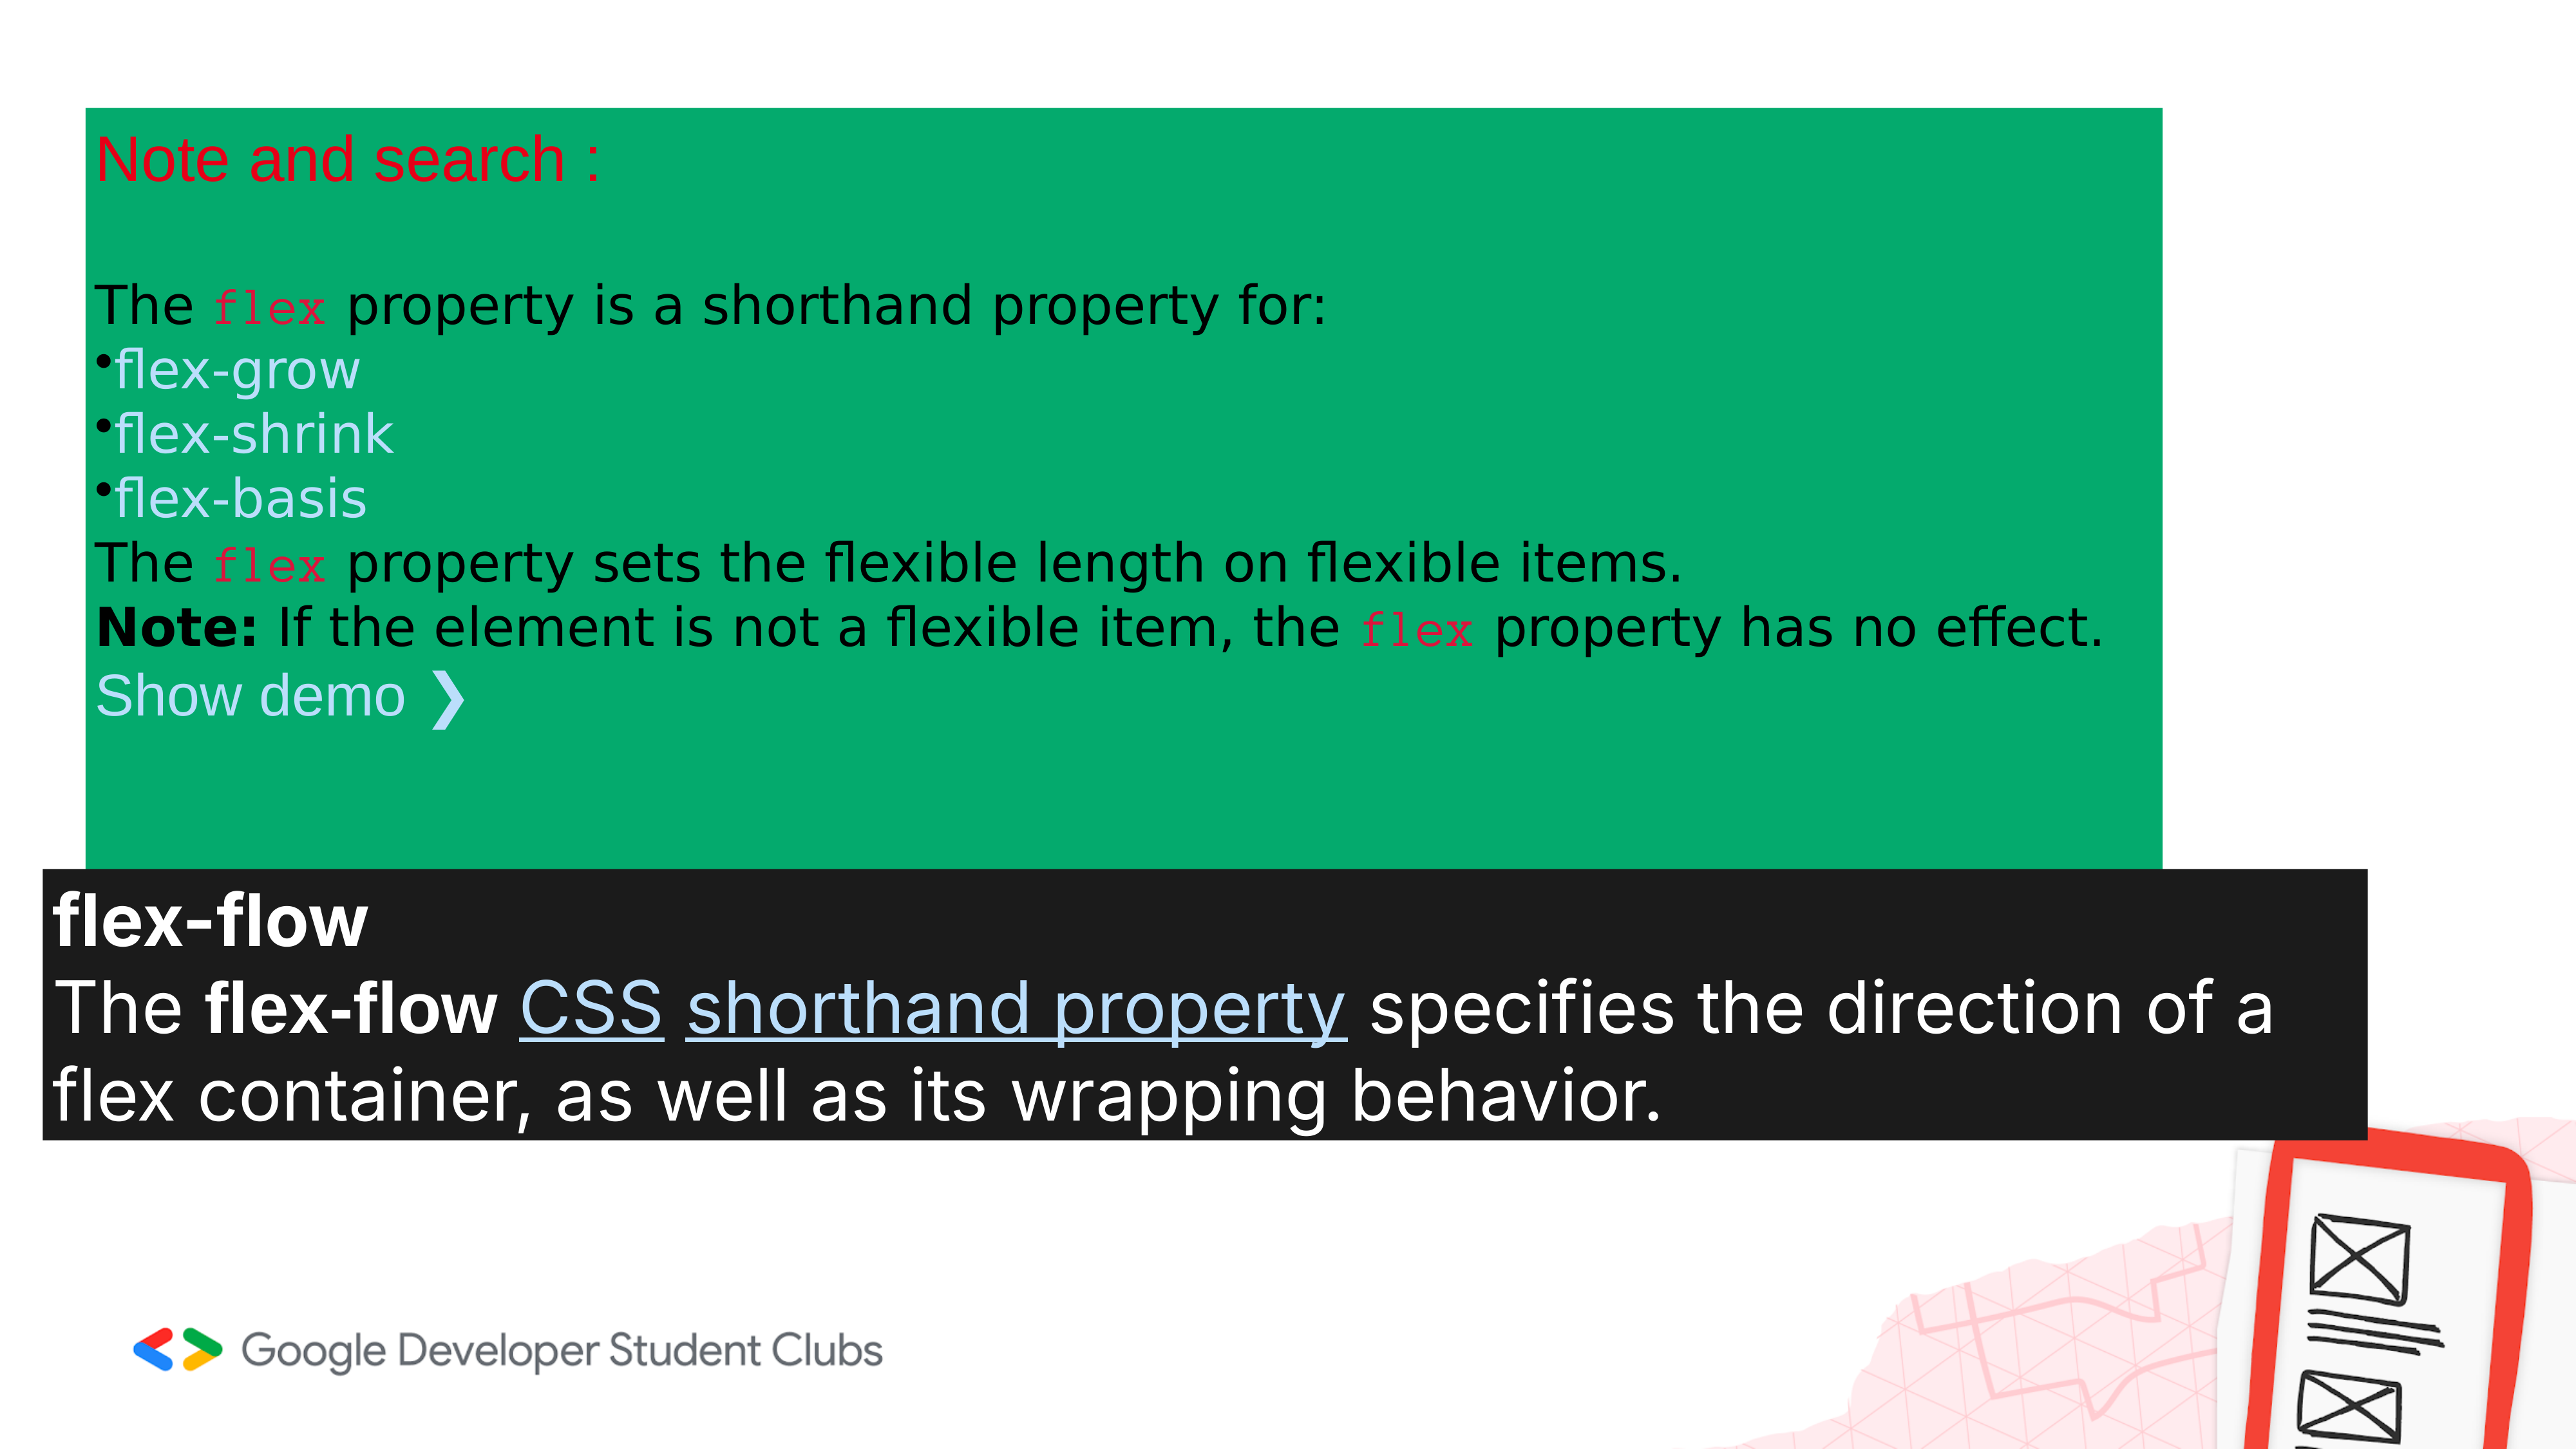

Note and search :
The flex property is a shorthand property for:
flex-grow
flex-shrink
flex-basis
The flex property sets the flexible length on flexible items.
Note: If the element is not a flexible item, the flex property has no effect.
Show demo ❯

flex-flow
The flex-flow CSS shorthand property specifies the direction of a flex container, as well as its wrapping behavior.